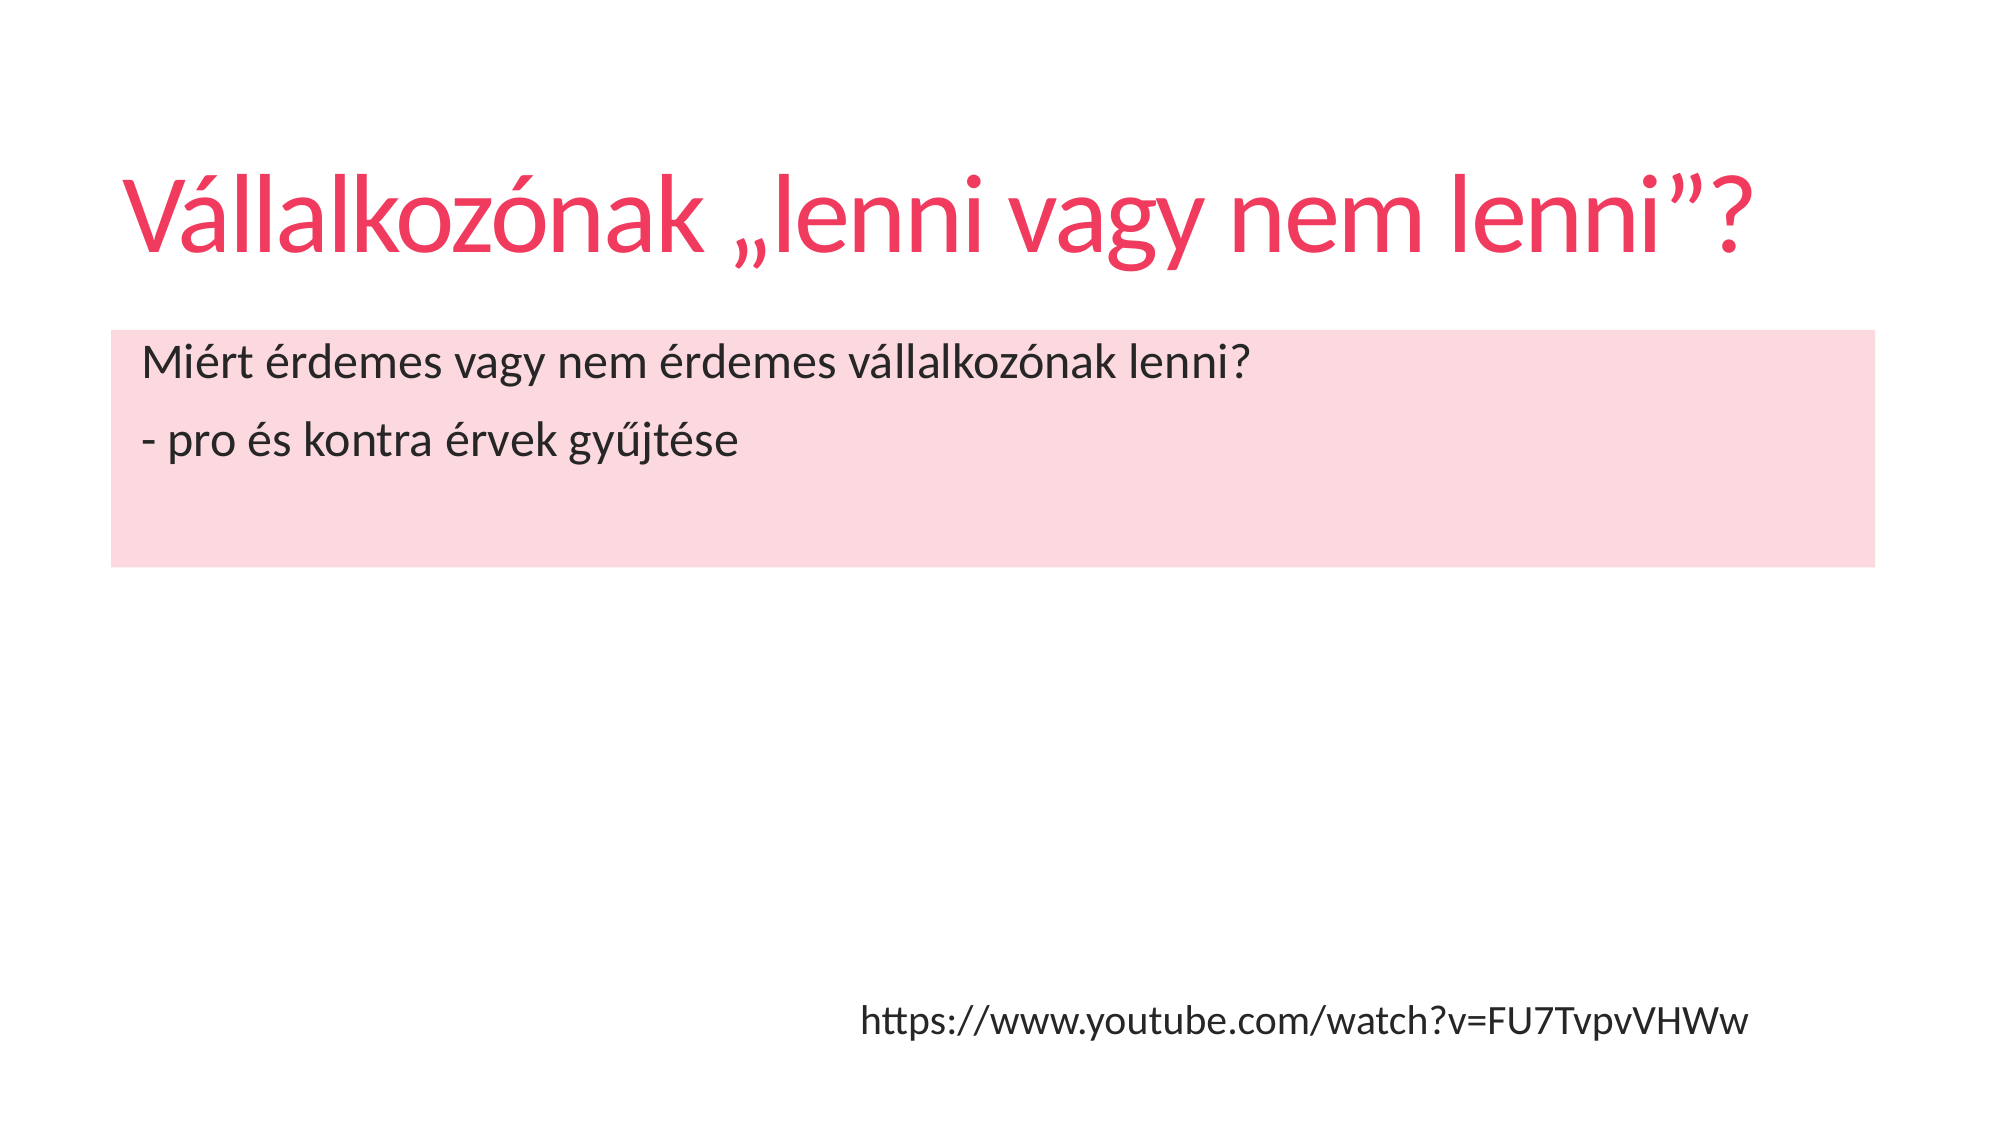

# Vállalkozónak „lenni vagy nem lenni”?
Miért érdemes vagy nem érdemes vállalkozónak lenni?
- pro és kontra érvek gyűjtése
https://www.youtube.com/watch?v=FU7TvpvVHWw